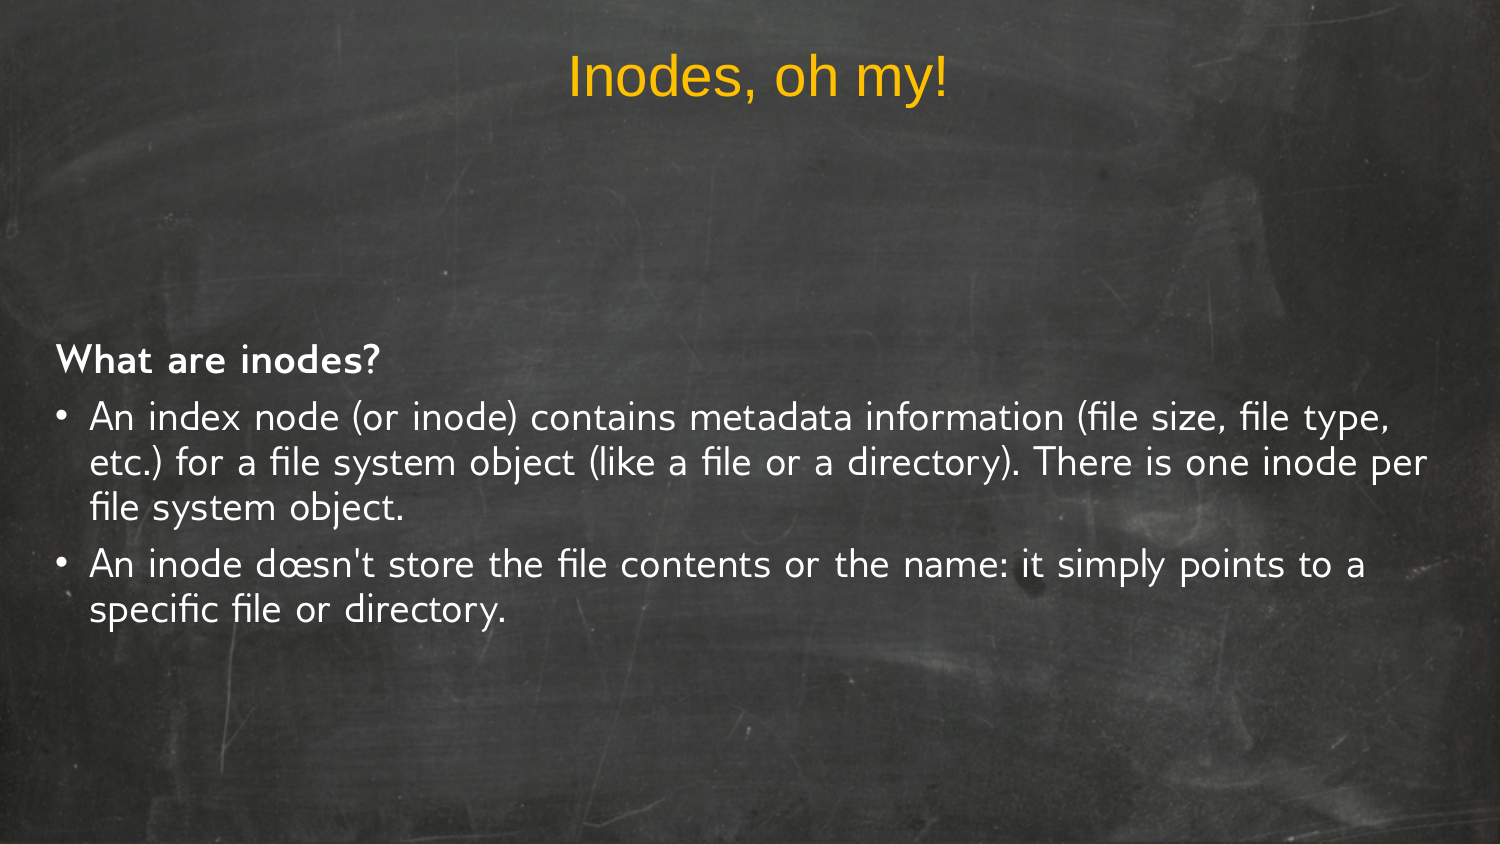

Inodes, oh my!
What are inodes?
An index node (or inode) contains metadata information (file size, file type, etc.) for a file system object (like a file or a directory). There is one inode per file system object.
An inode doesn't store the file contents or the name: it simply points to a specific file or directory.